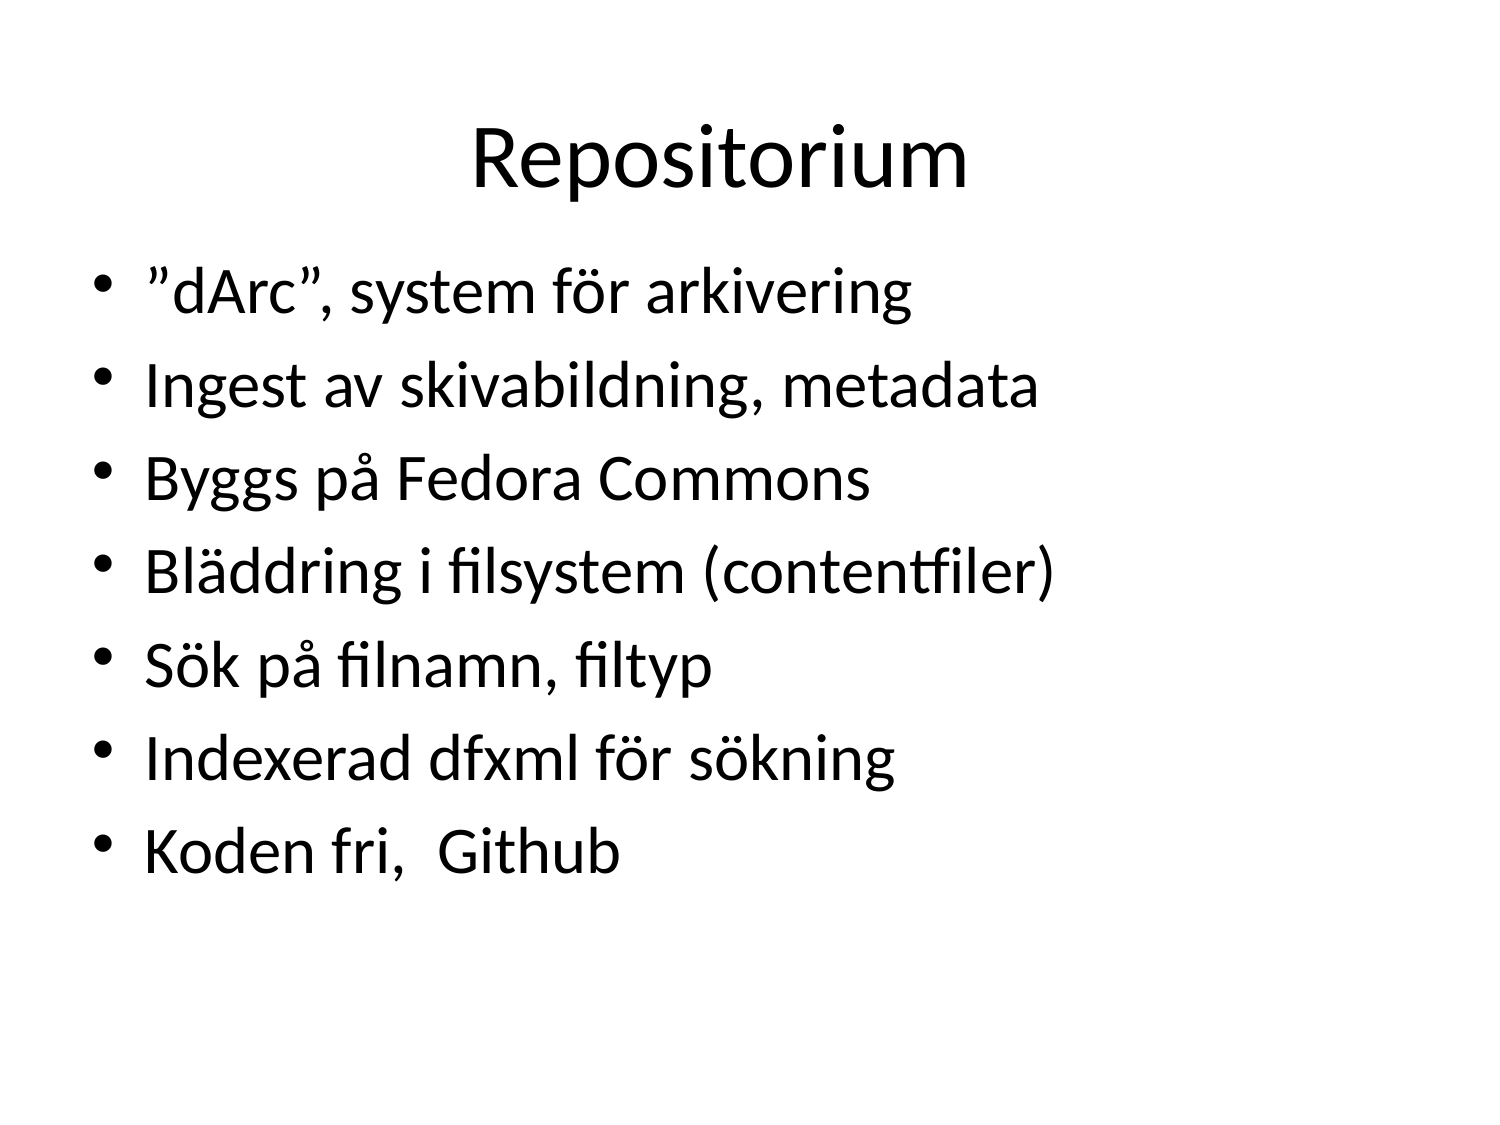

Repositorium
”dArc”, system för arkivering
Ingest av skivabildning, metadata
Byggs på Fedora Commons
Bläddring i filsystem (contentfiler)
Sök på filnamn, filtyp
Indexerad dfxml för sökning
Koden fri,  Github